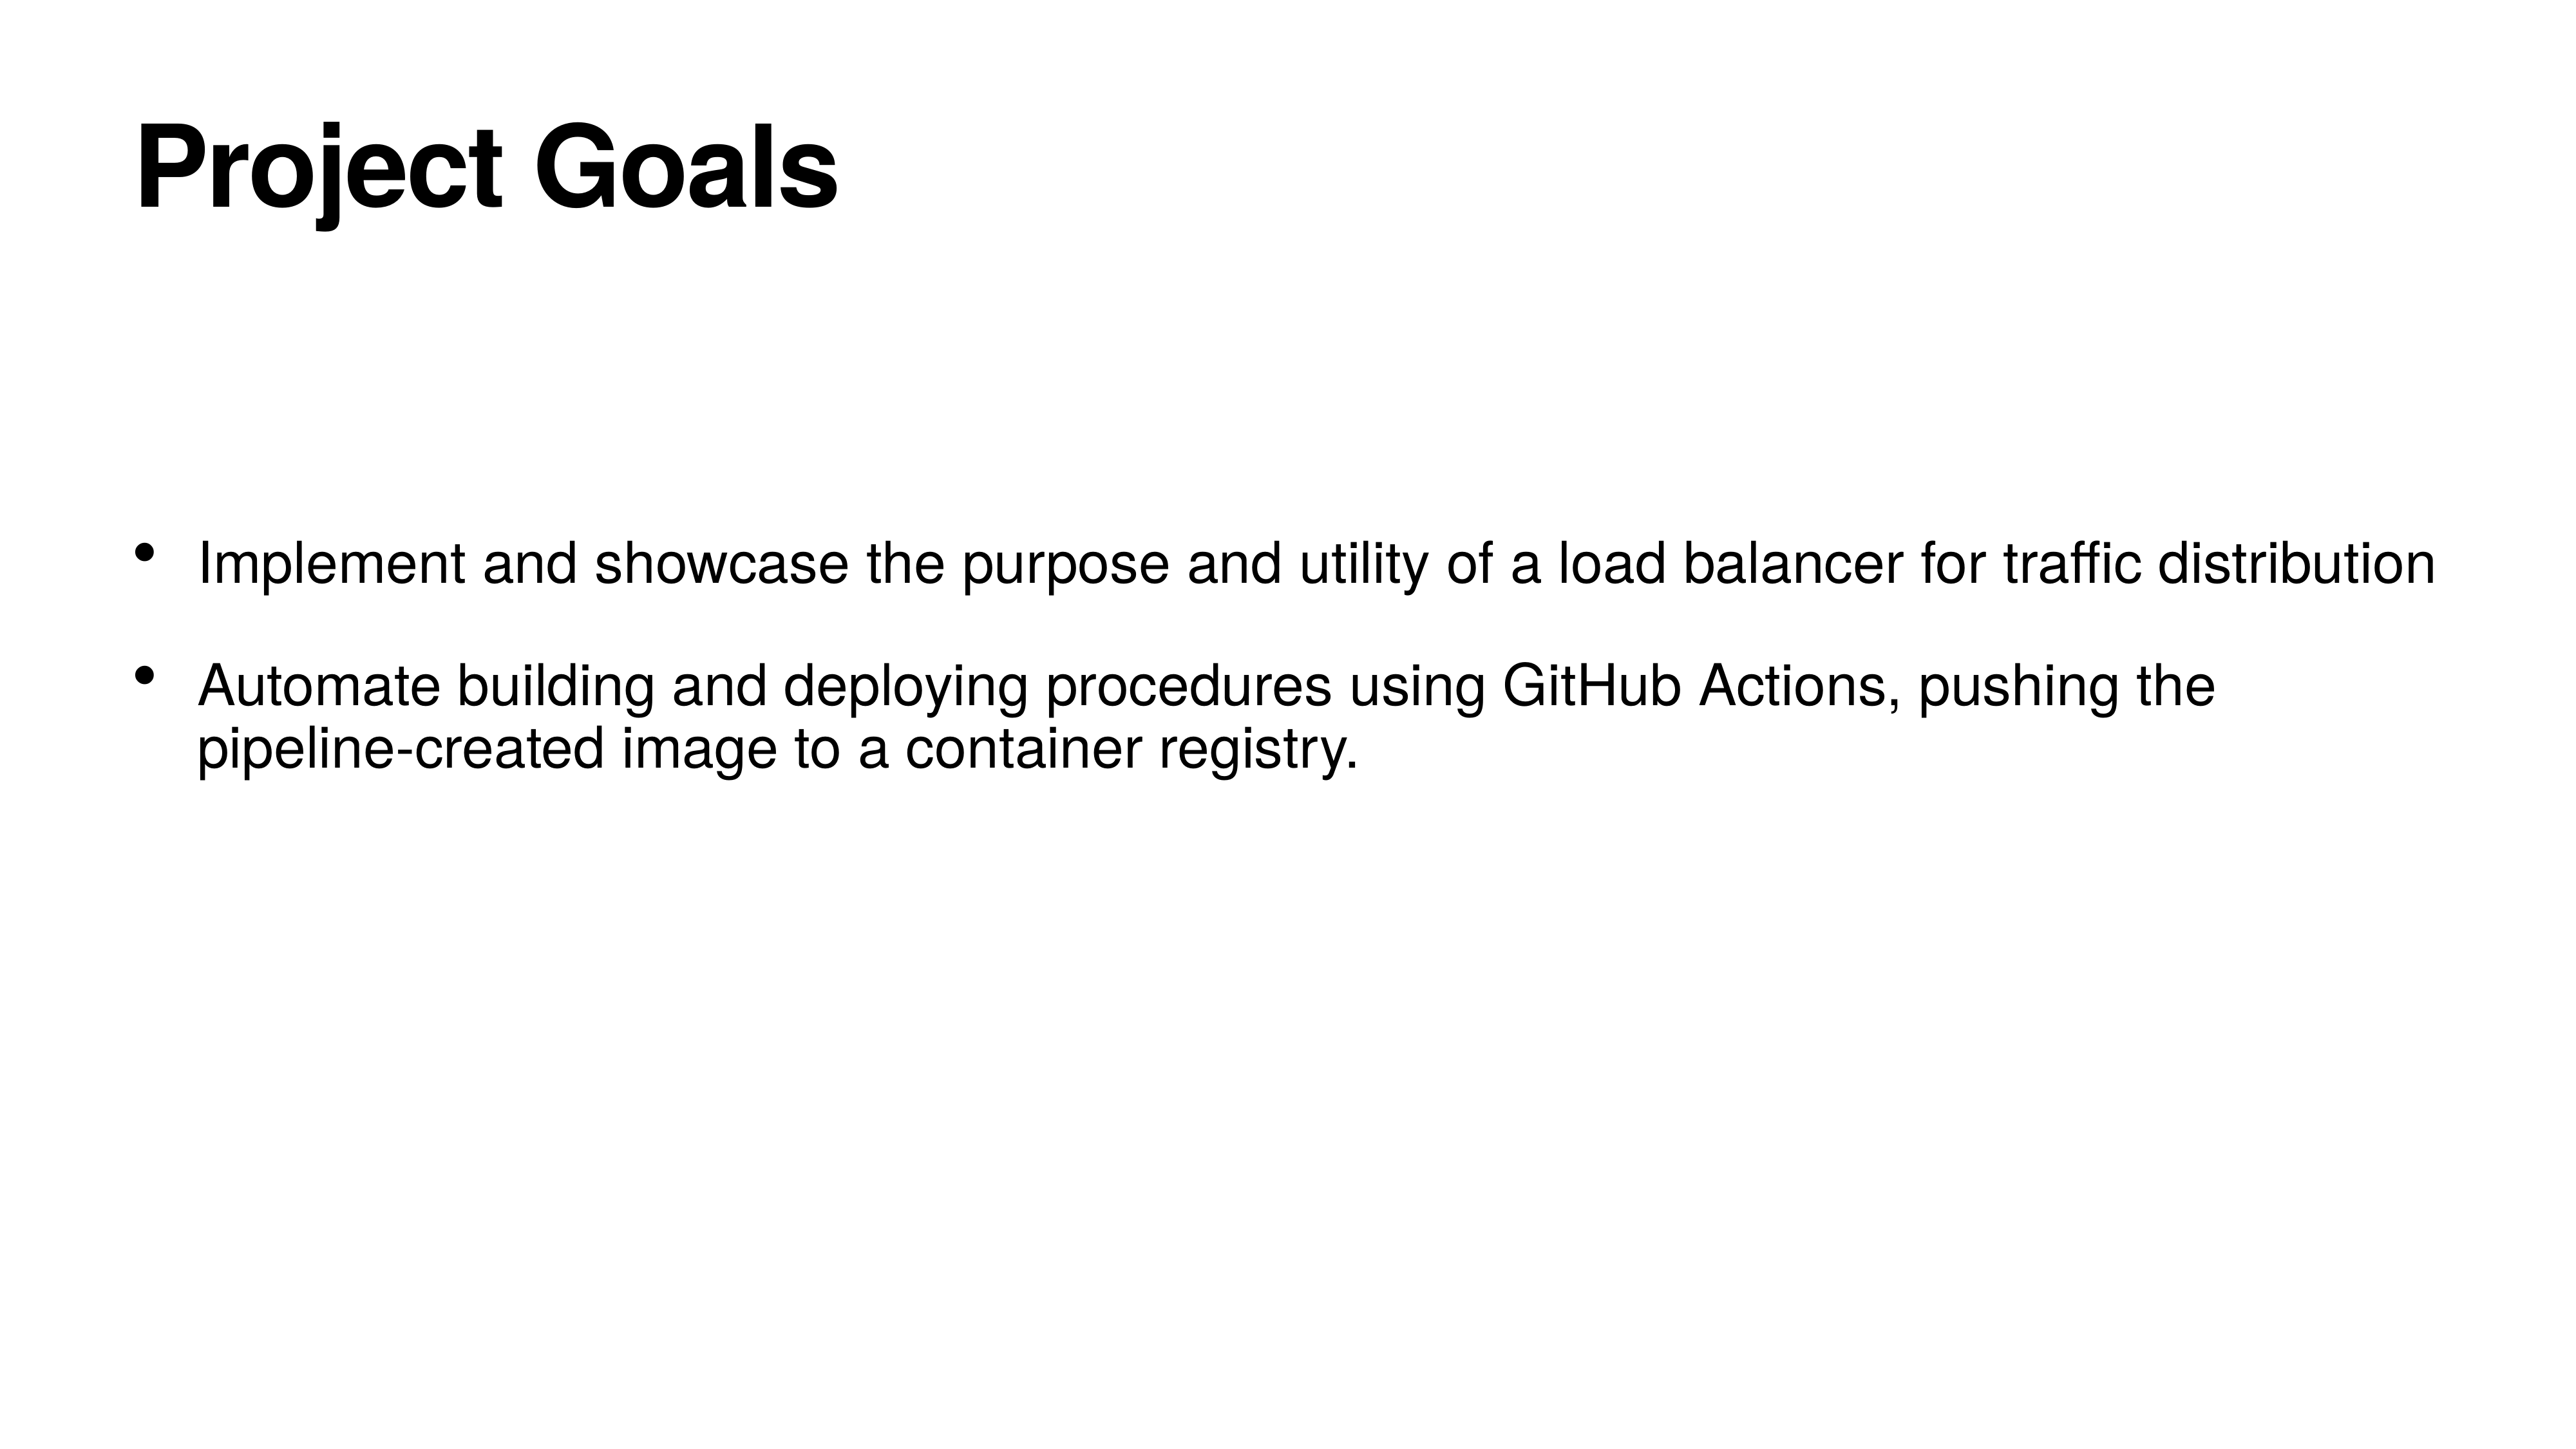

# Project Goals

Implement and showcase the purpose and utility of a load balancer for traffic distribution
Automate building and deploying procedures using GitHub Actions, pushing the pipeline-created image to a container registry.